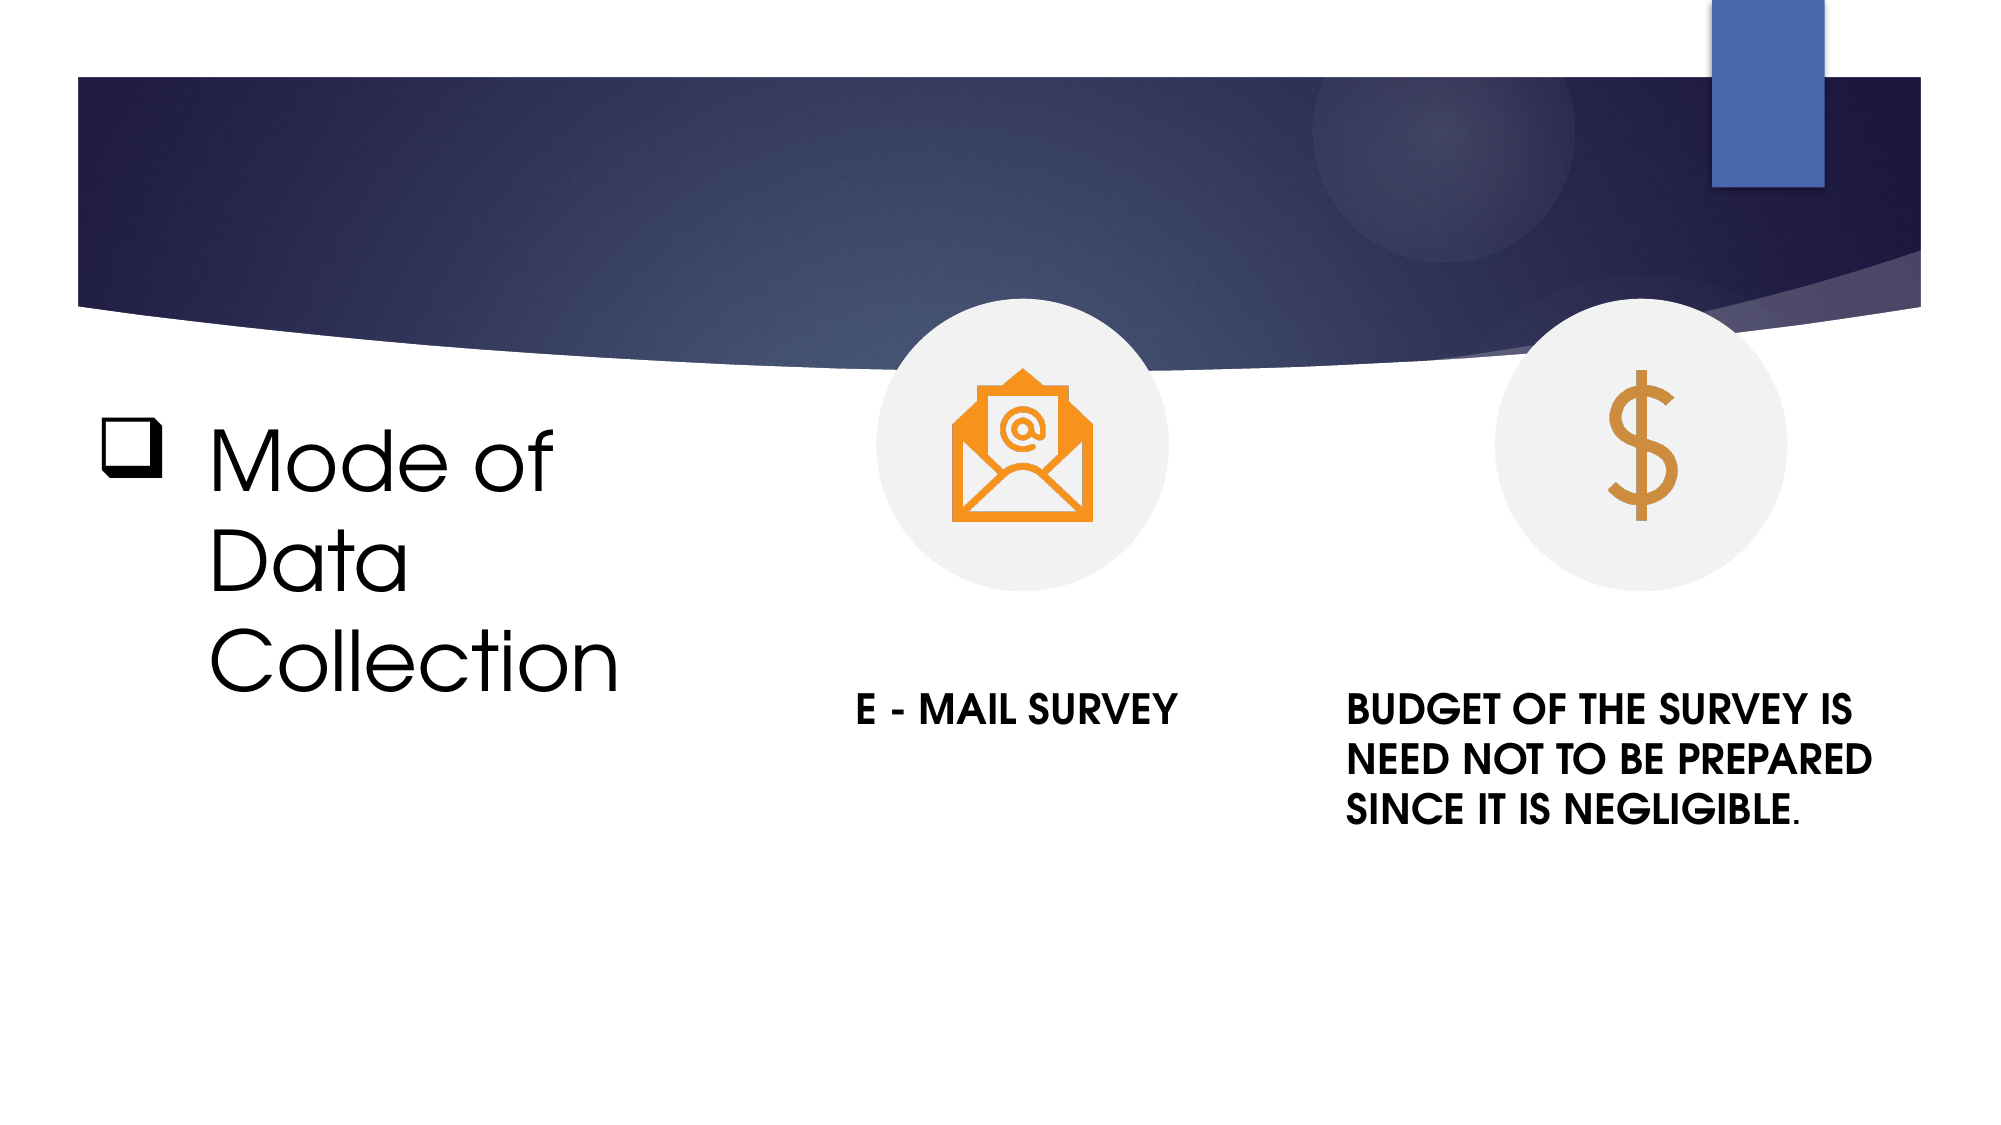

# Mode of Data Collection
E - mail survey
Budget of the survey is need not to be prepared since it is negligible.